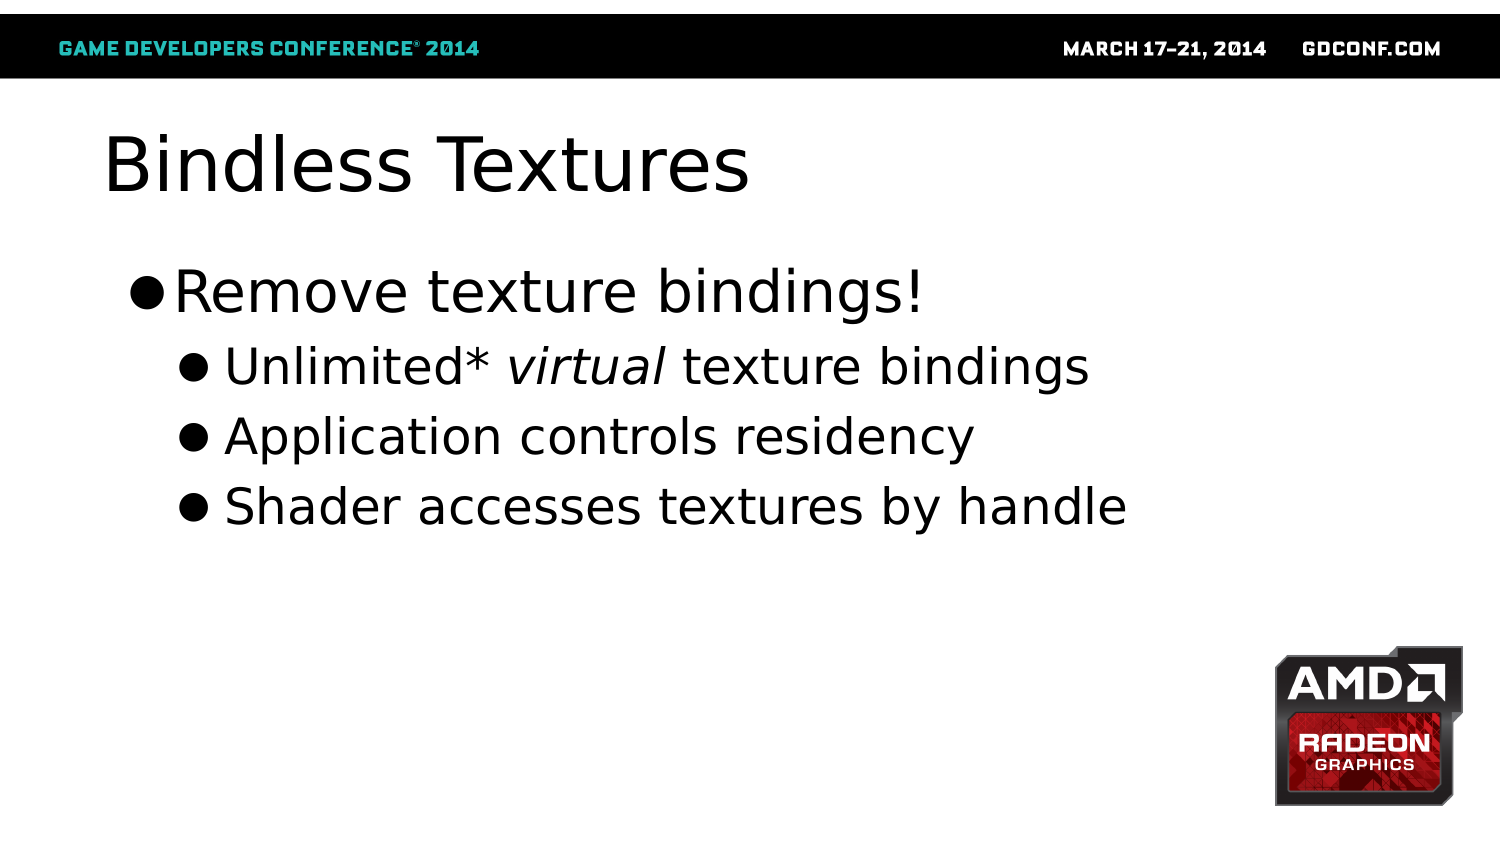

# Bindless Textures
Remove texture bindings!
Unlimited* virtual texture bindings
Application controls residency
Shader accesses textures by handle
* Virtually unlimited